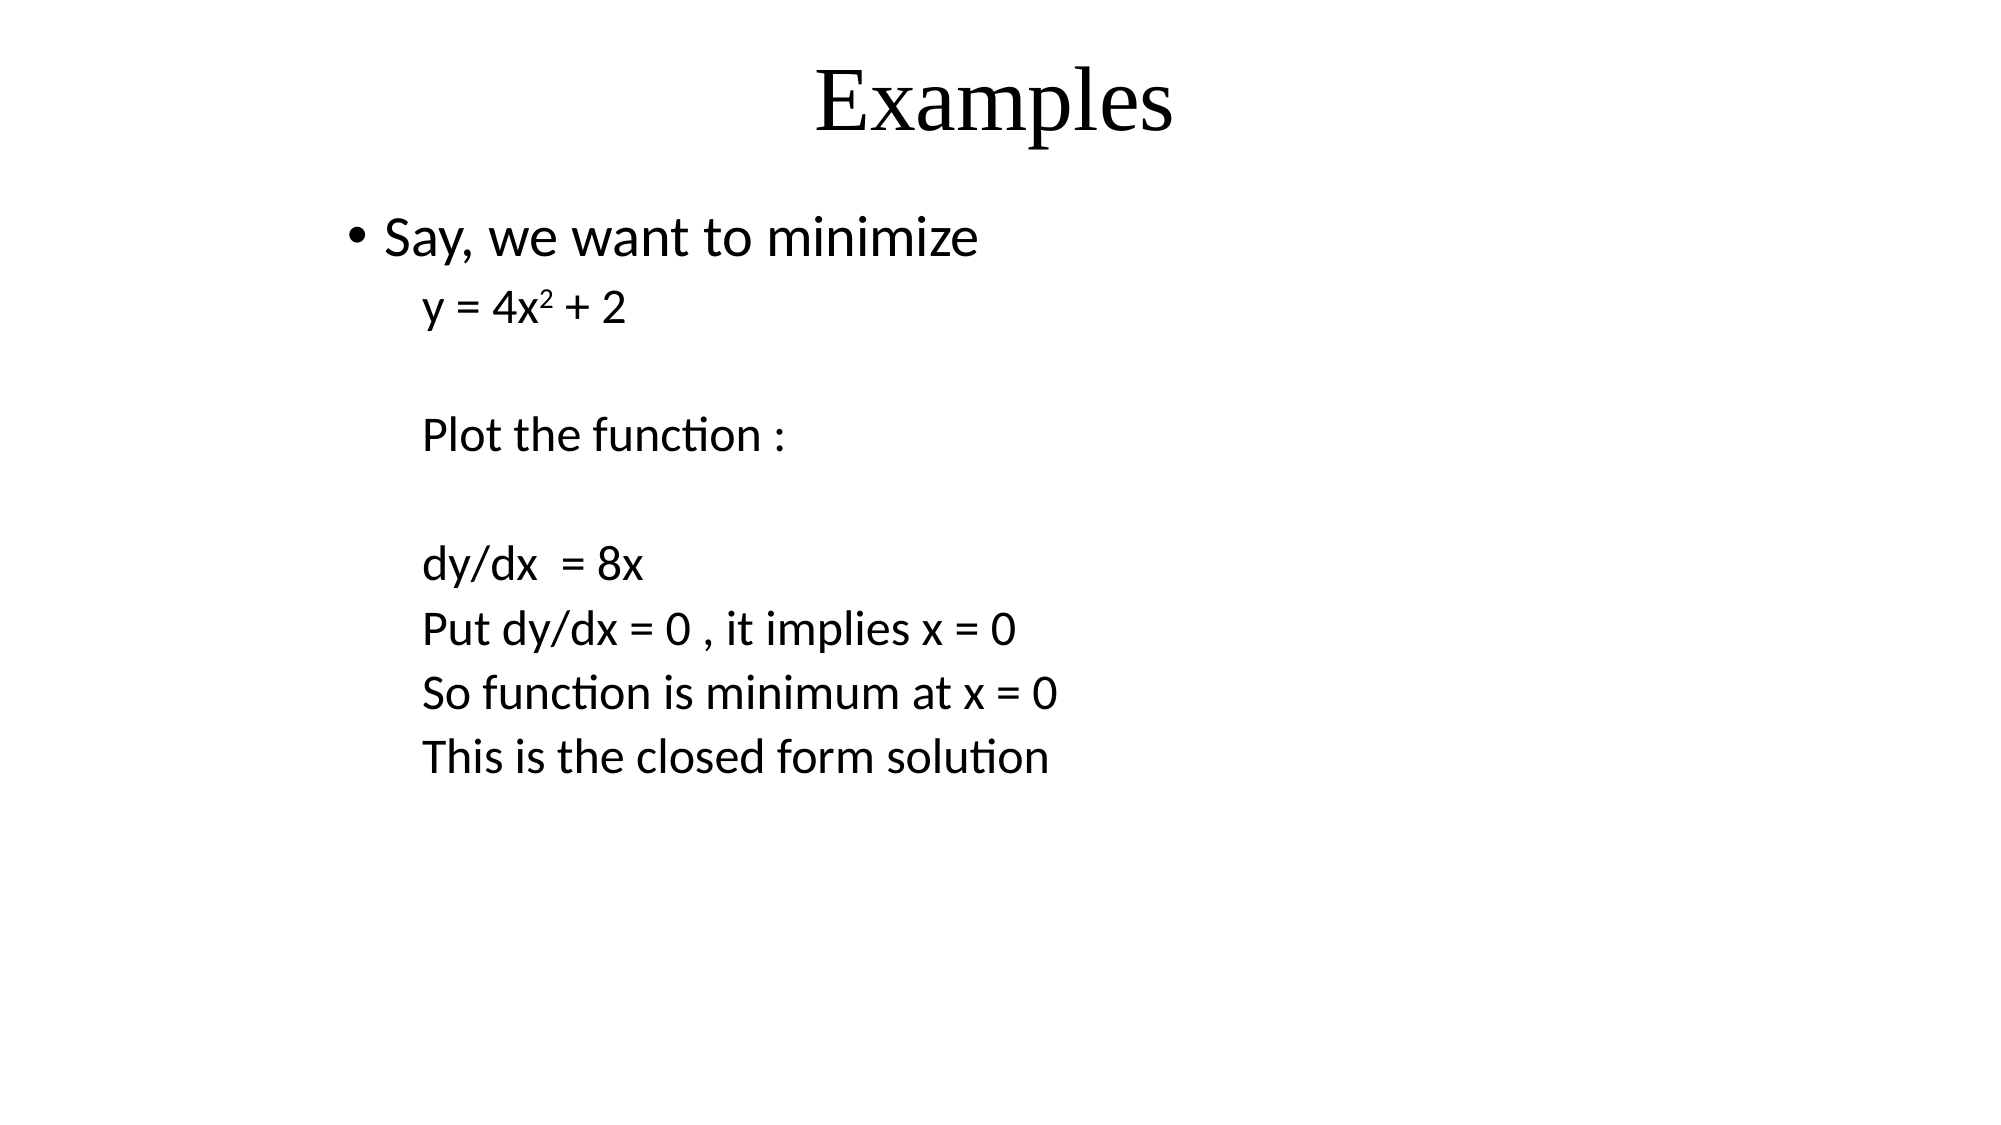

Examples
Say, we want to minimize
y = 4x2 + 2

Plot the function :

dy/dx  = 8x
Put dy/dx = 0 , it implies x = 0
So function is minimum at x = 0
This is the closed form solution